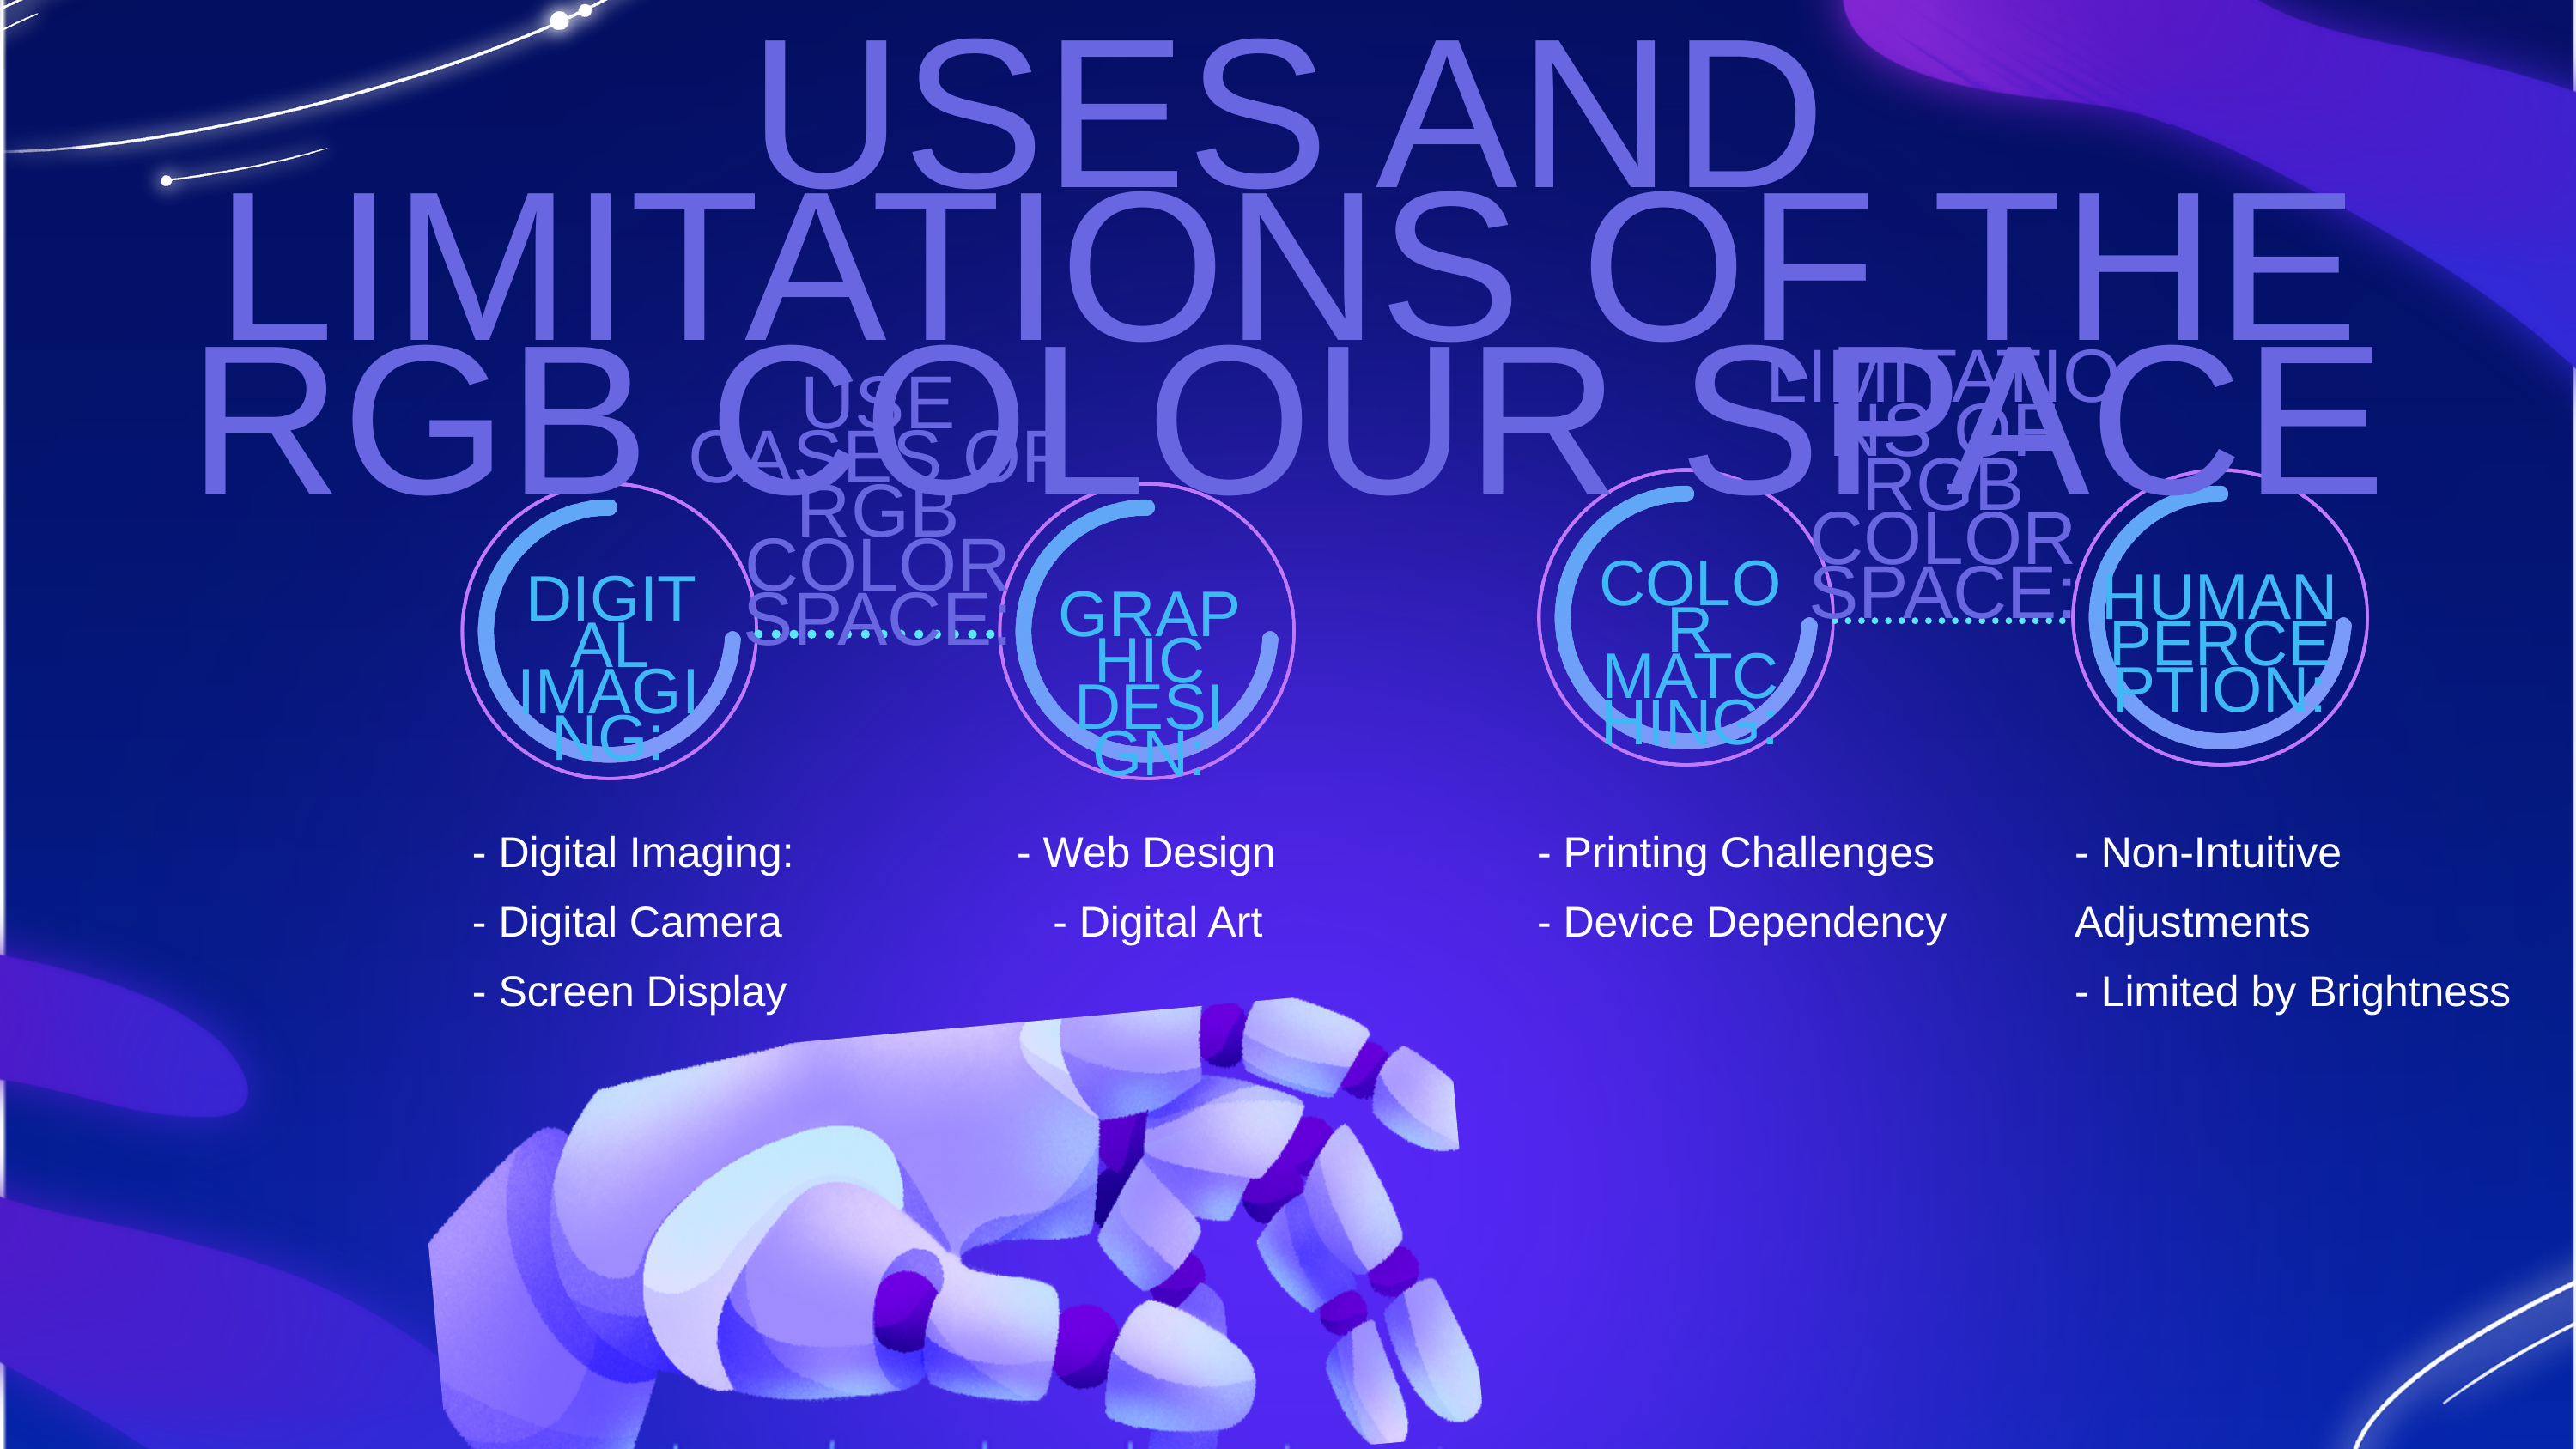

USES AND LIMITATIONS OF THE RGB COLOUR SPACE
LIMITATIONS OF RGB COLOR SPACE:
USE CASES OF RGB COLOR SPACE:

DIGITAL IMAGING:
GRAPHIC DESIGN:

COLOR MATCHING:
HUMAN PERCEPTION:

- Digital Imaging:
- Digital Camera
- Screen Display
 - Web Design
    - Digital Art
- Printing Challenges
- Device Dependency
- Non-Intuitive Adjustments
- Limited by Brightness